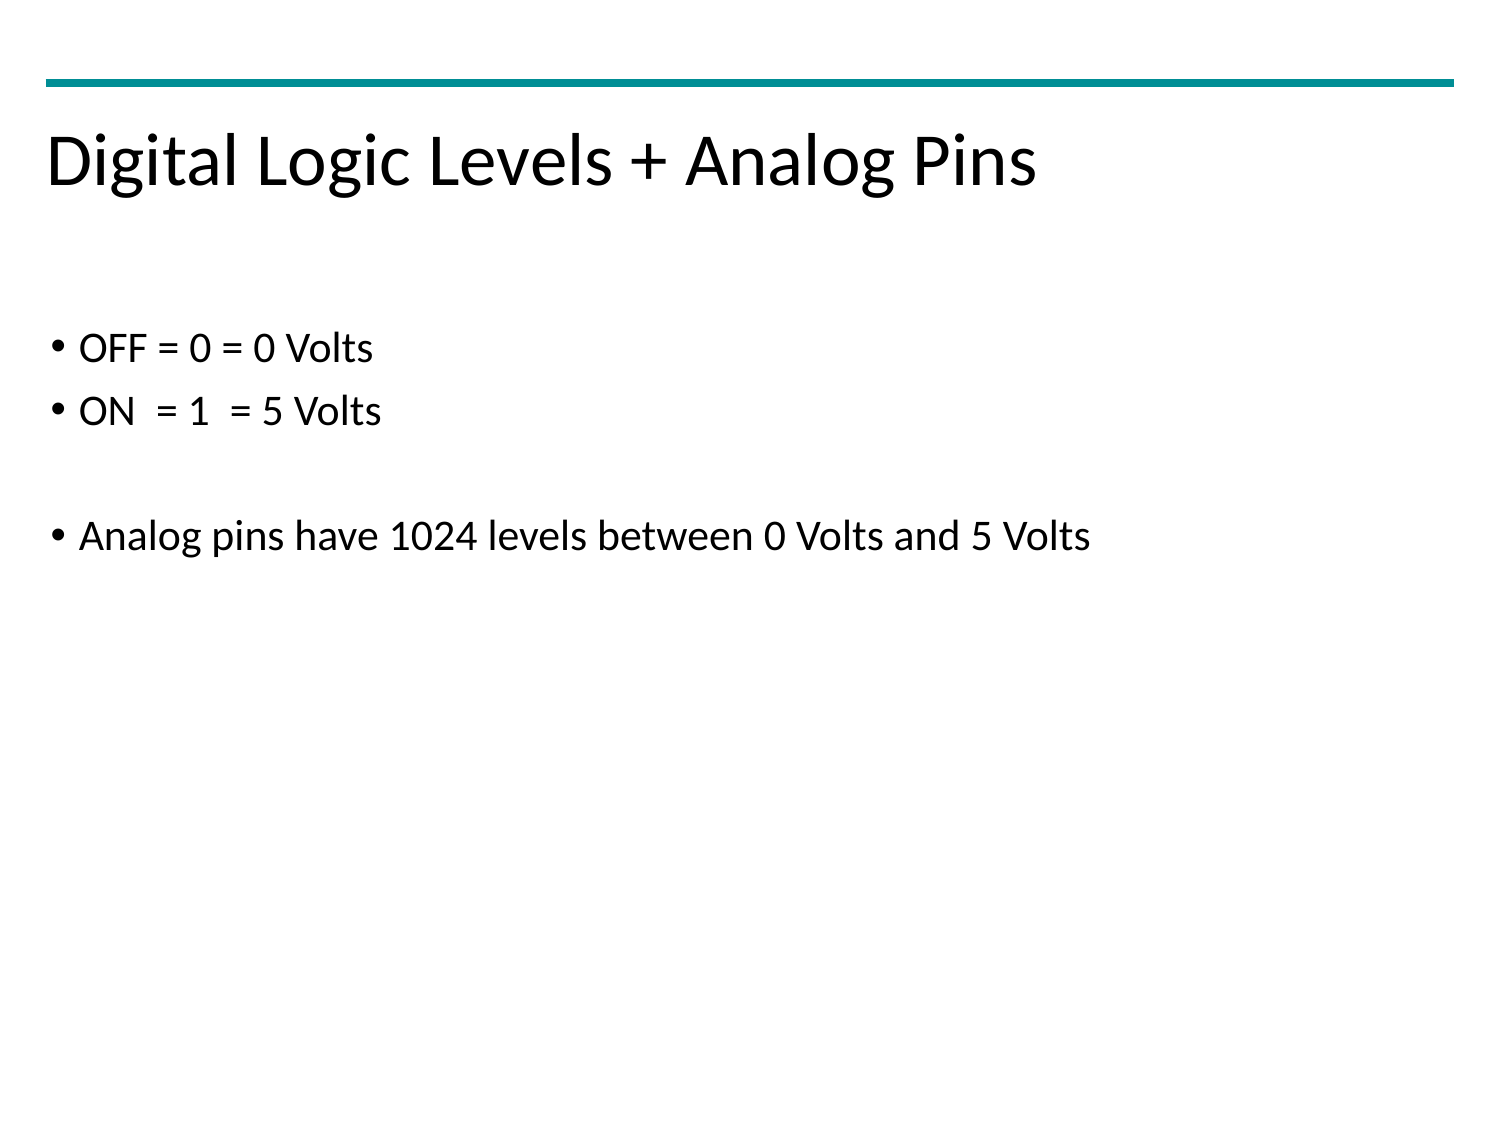

# Digital Logic Levels + Analog Pins
OFF = 0 = 0 Volts
ON  = 1  = 5 Volts

Analog pins have 1024 levels between 0 Volts and 5 Volts